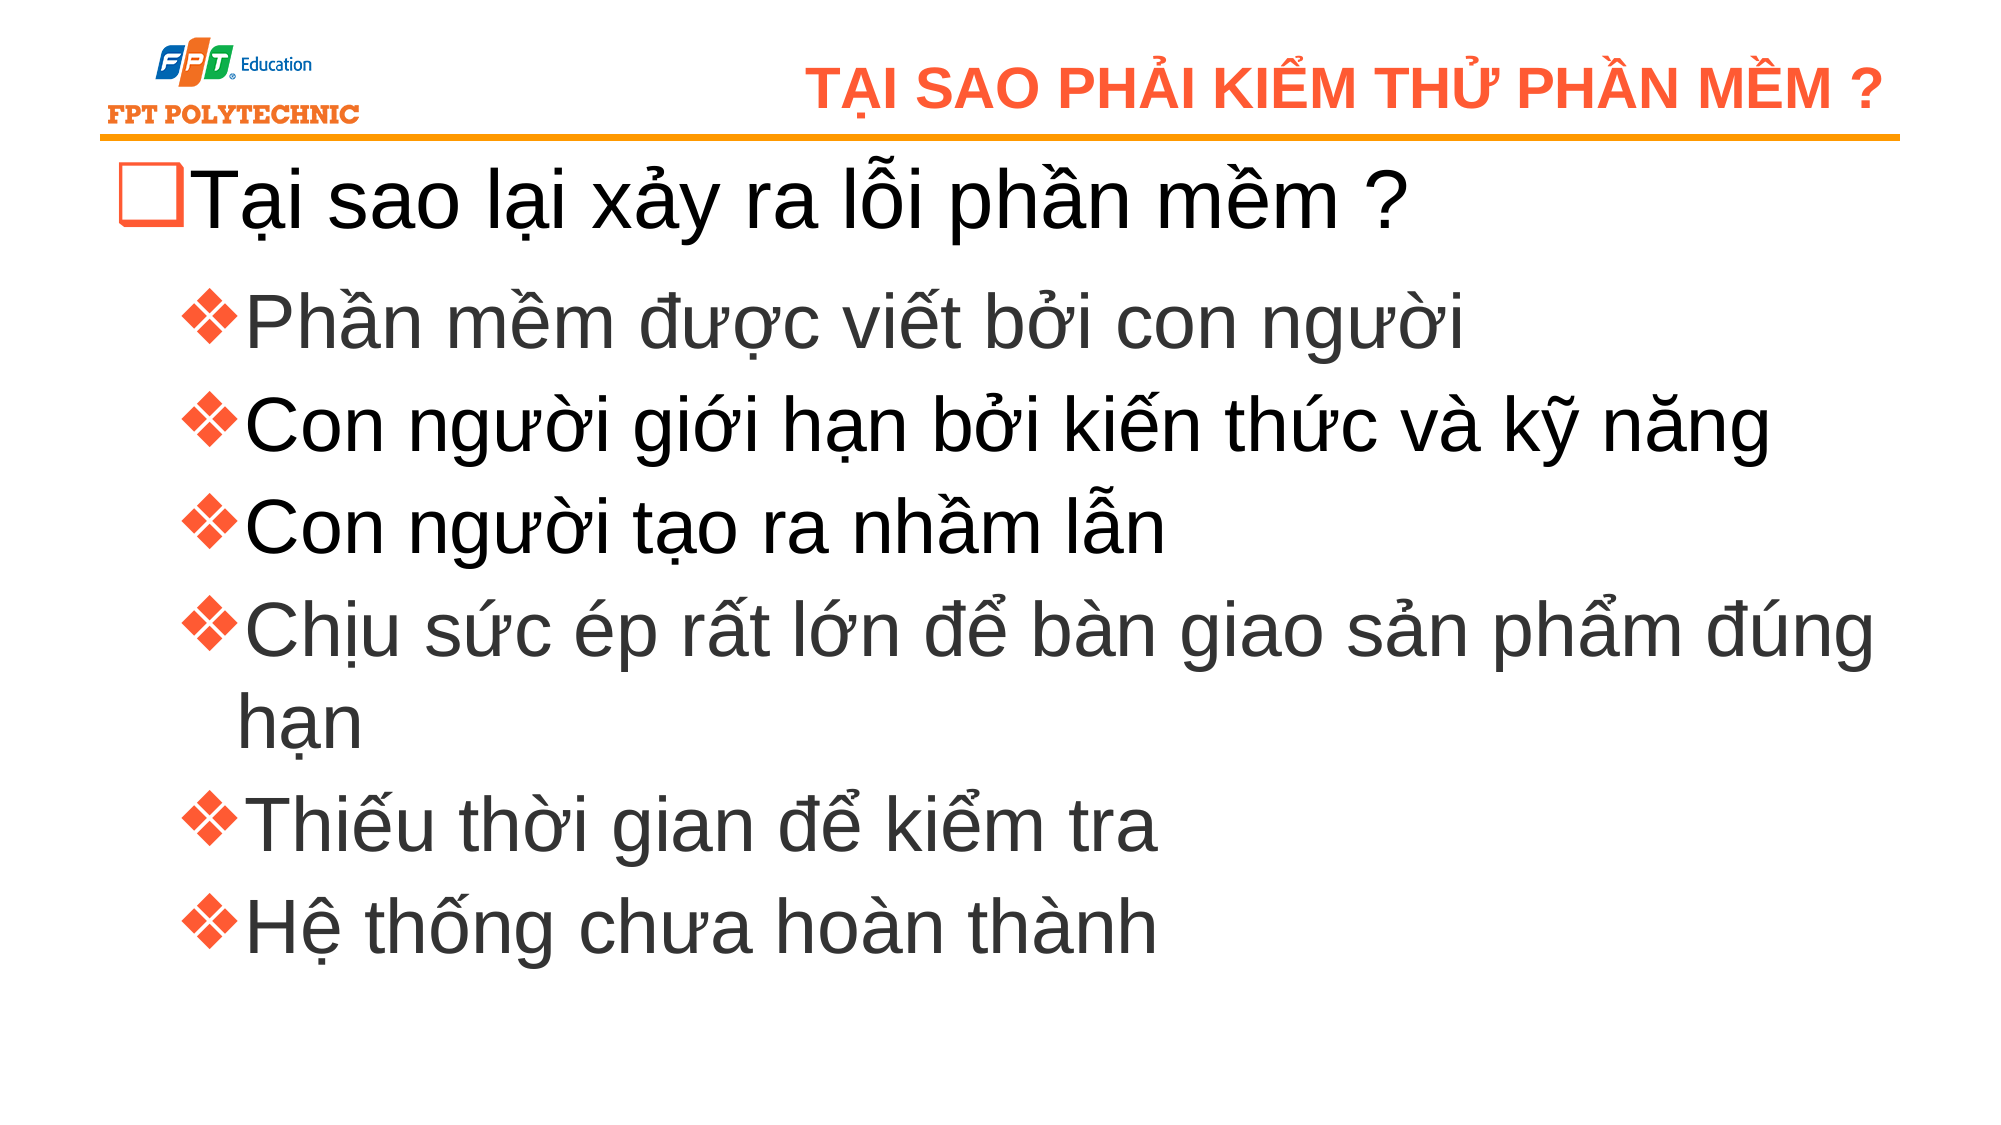

# Tại sao phải kiểm thử phần mềm ?
Tại sao lại xảy ra lỗi phần mềm ?
Phần mềm được viết bởi con người
Con người giới hạn bởi kiến thức và kỹ năng
Con người tạo ra nhầm lẫn
Chịu sức ép rất lớn để bàn giao sản phẩm đúng hạn
Thiếu thời gian để kiểm tra
Hệ thống chưa hoàn thành